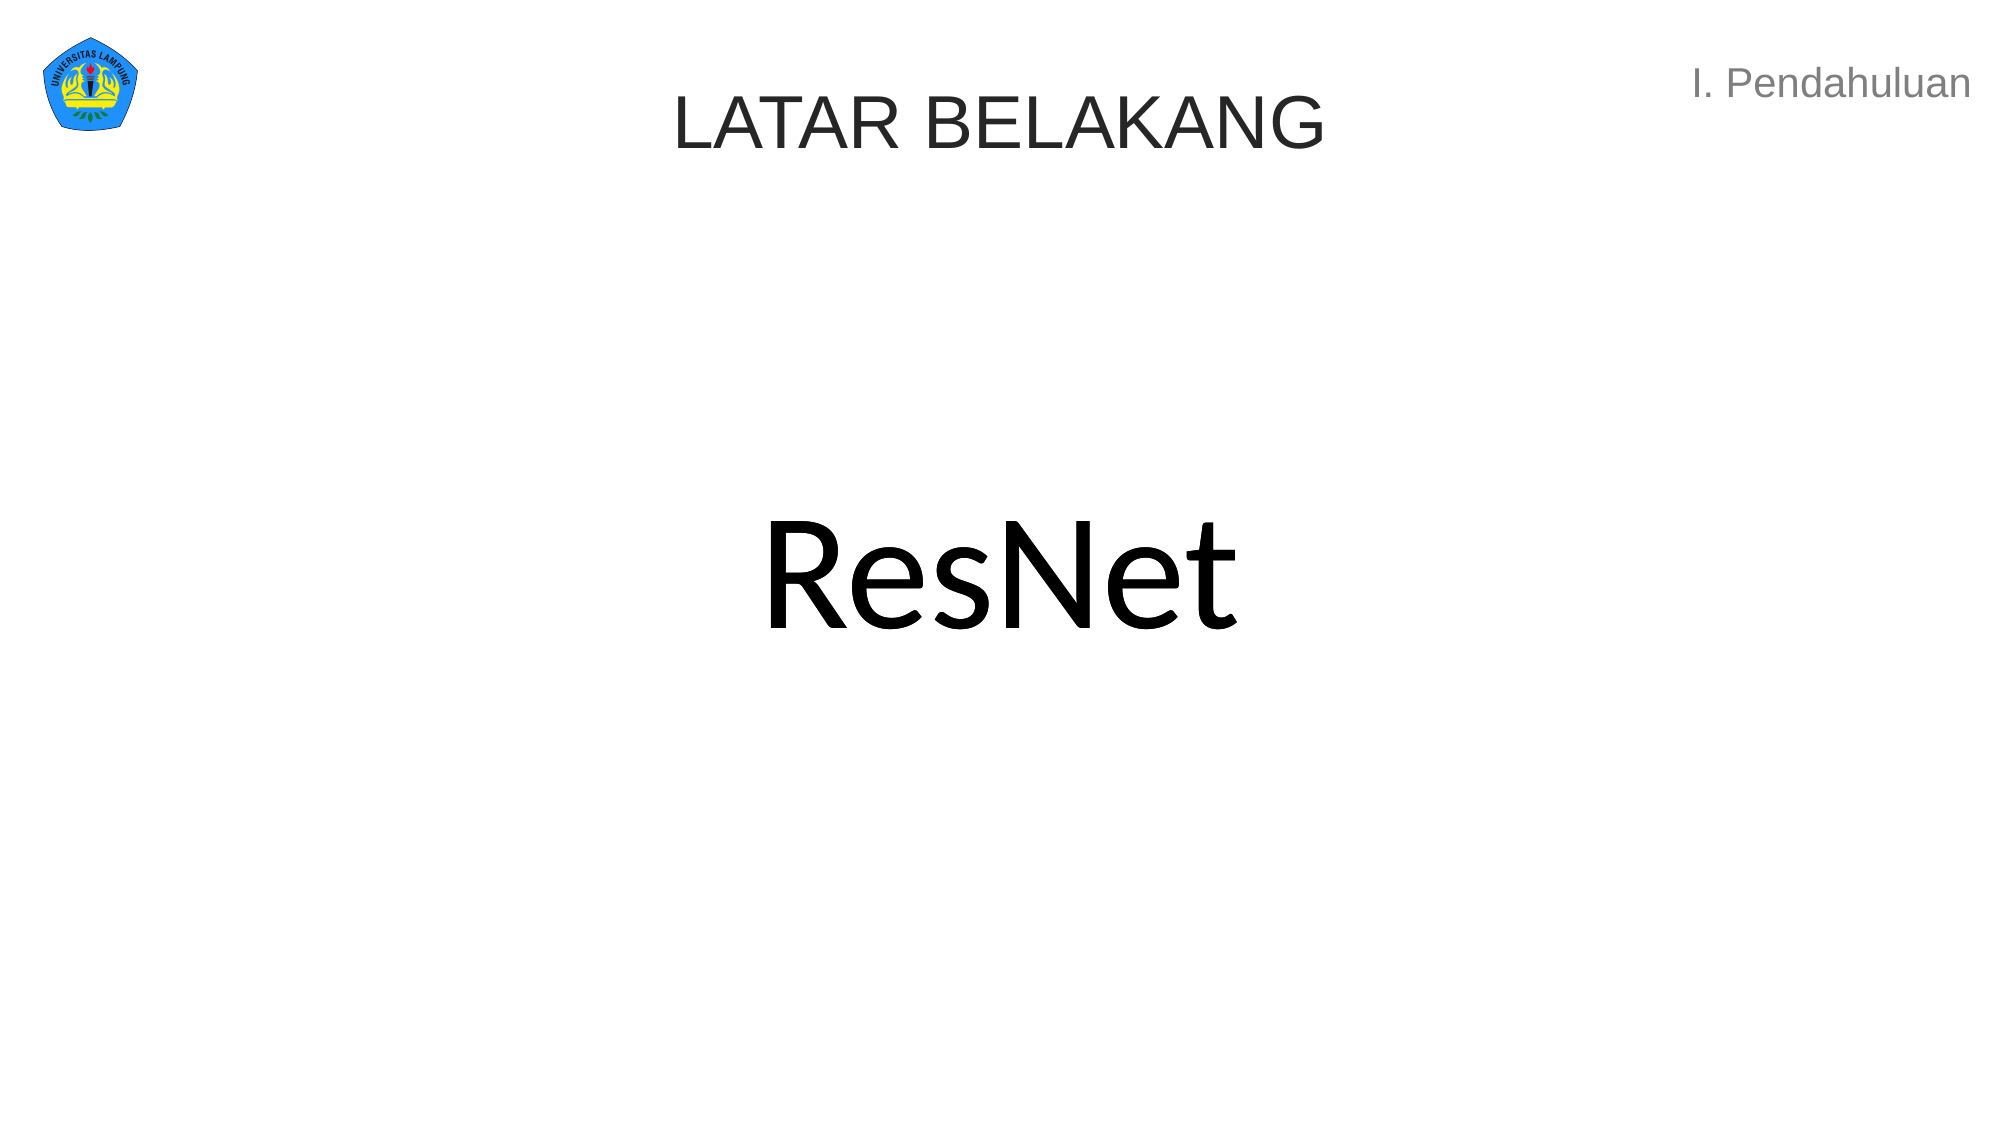

# I. Pendahuluan
LATAR BELAKANG
ResNet
ResNet